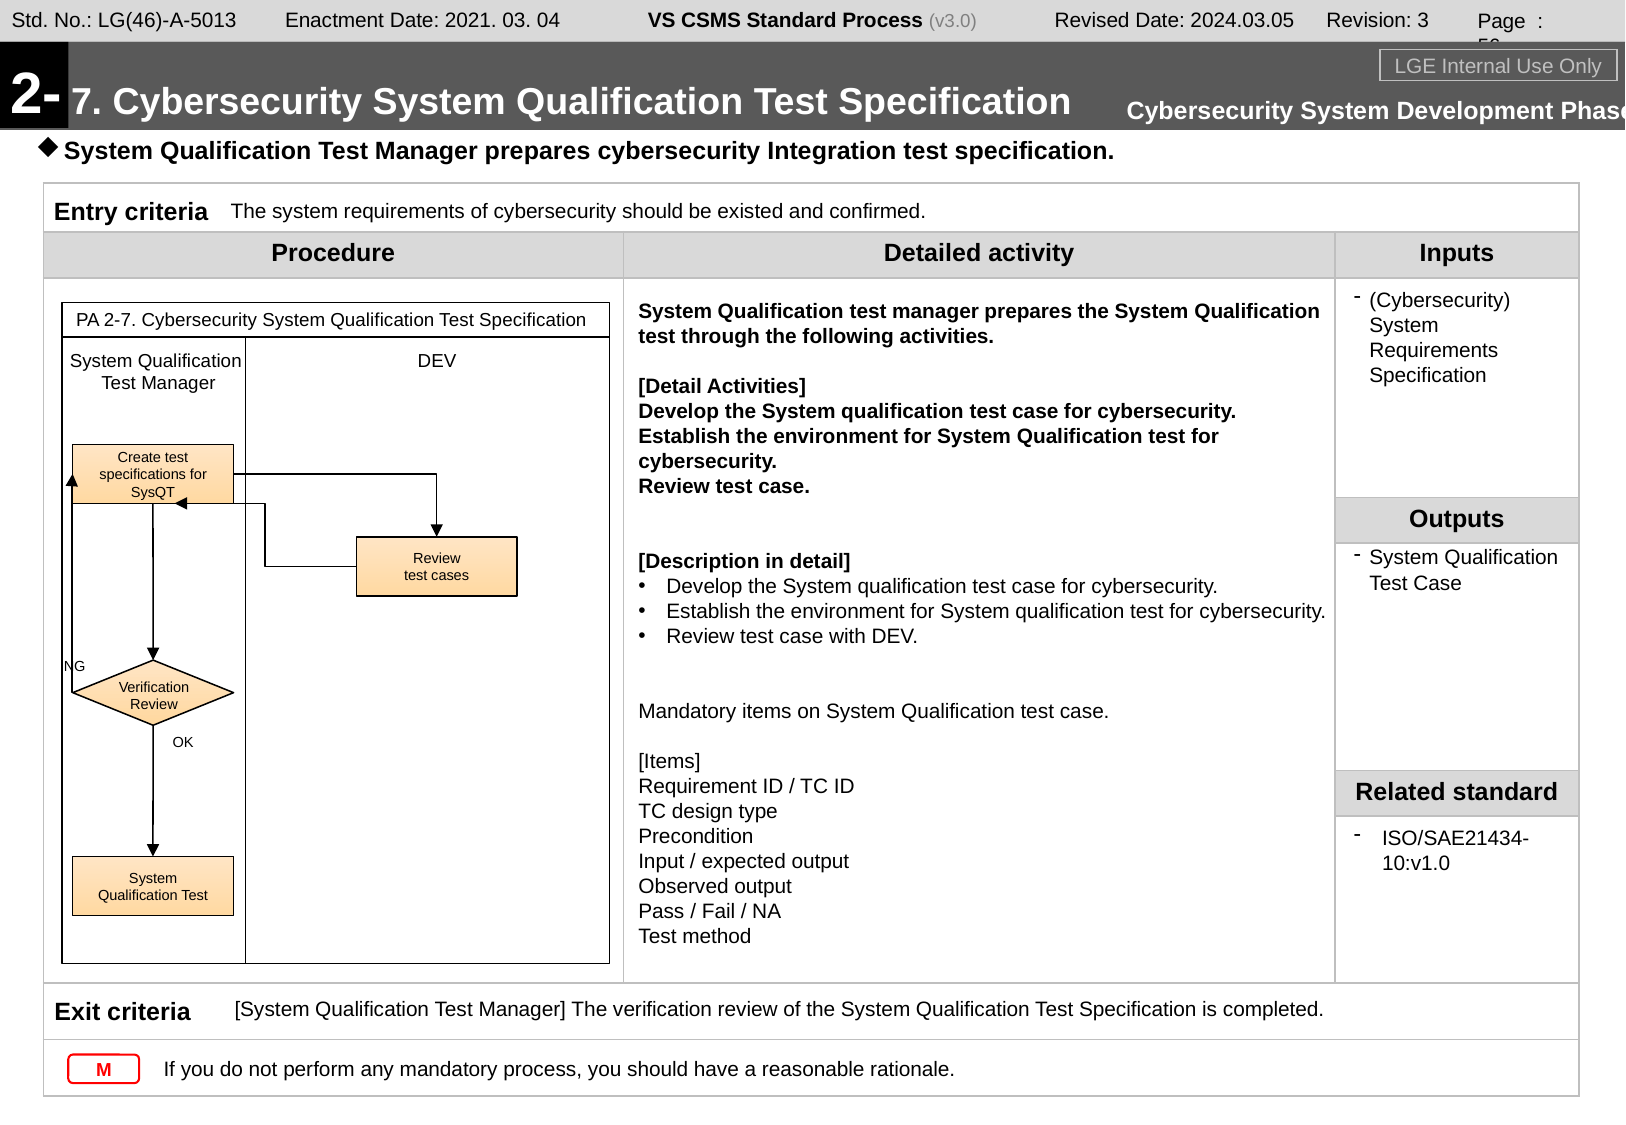

Page  :  56
2-
#
m
7. Cybersecurity System Qualification Test Specification
LGE Internal Use Only
Cybersecurity System Development Phase
System Qualification Test Manager prepares cybersecurity Integration test specification.
The system requirements of cybersecurity should be existed and confirmed.
(Cybersecurity) System Requirements Specification
System Qualification test manager prepares the System Qualification test through the following activities.

[Detail Activities]
Develop the System qualification test case for cybersecurity.
Establish the environment for System Qualification test for cybersecurity.
Review test case.

[Description in detail]
Develop the System qualification test case for cybersecurity.
Establish the environment for System qualification test for cybersecurity.
Review test case with DEV.

Mandatory items on System Qualification test case.

[Items]
Requirement ID / TC ID
TC design type
Precondition
Input / expected output
Observed output
Pass / Fail / NA
Test method

PA 2-7. Cybersecurity System Qualification Test Specification

System Qualification
Test Manager
DEV
Create test specifications for SysQT
Review
test cases
System Qualification Test Case
NG

Verification
Review
OK
ISO/SAE21434-10:v1.0

System Qualification Test
[System Qualification Test Manager] The verification review of the System Qualification Test Specification is completed.
If you do not perform any mandatory process, you should have a reasonable rationale.
M